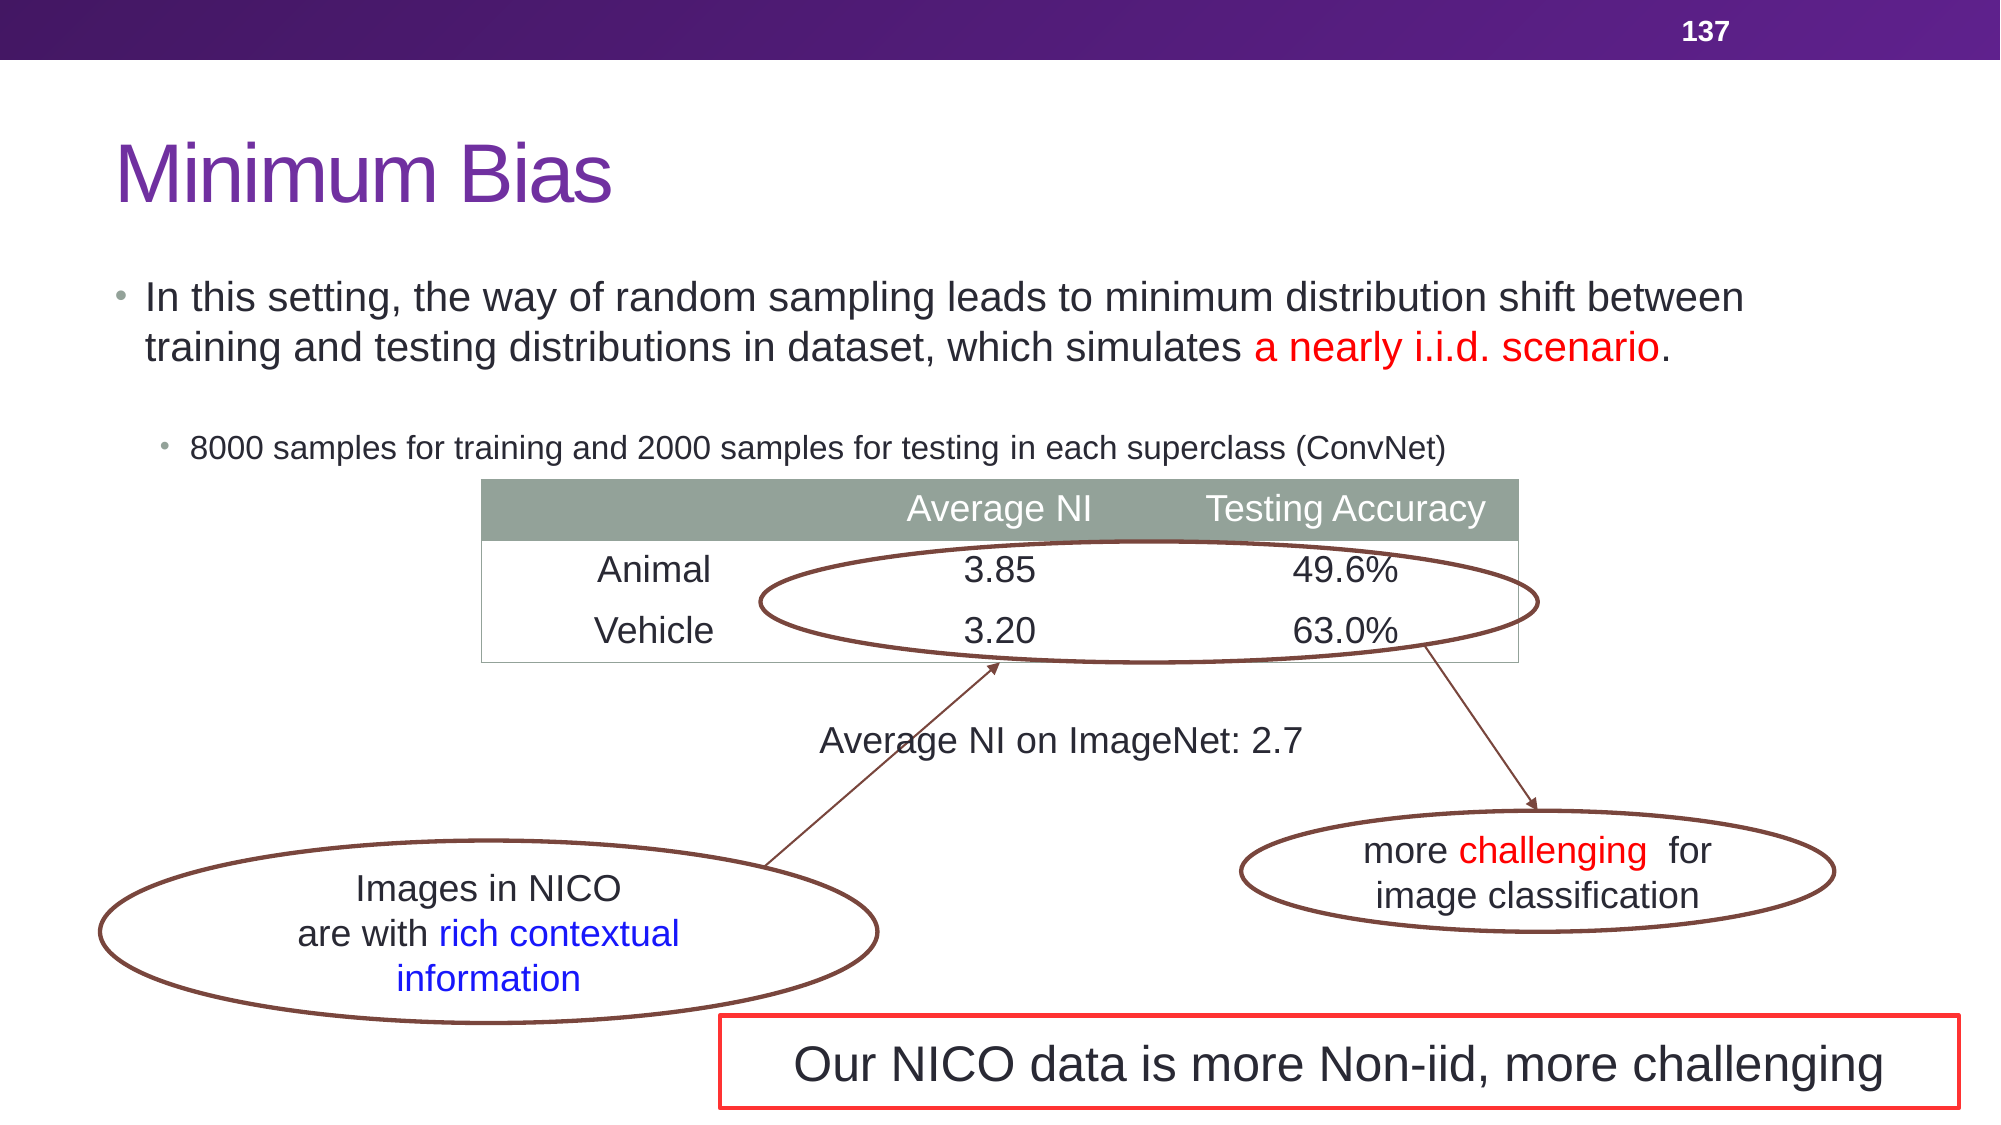

137
# Minimum Bias
In this setting, the way of random sampling leads to minimum distribution shift between training and testing distributions in dataset, which simulates a nearly i.i.d. scenario.

8000 samples for training and 2000 samples for testing in each superclass (ConvNet)

|  | Average NI | Testing Accuracy |
| --- | --- | --- |
| Animal | 3.85 | 49.6% |
| Vehicle | 3.20 | 63.0% |

Average NI on ImageNet: 2.7
more challenging  for image classification
Images in NICO
are with rich contextual information
Our NICO data is more Non-iid, more challenging